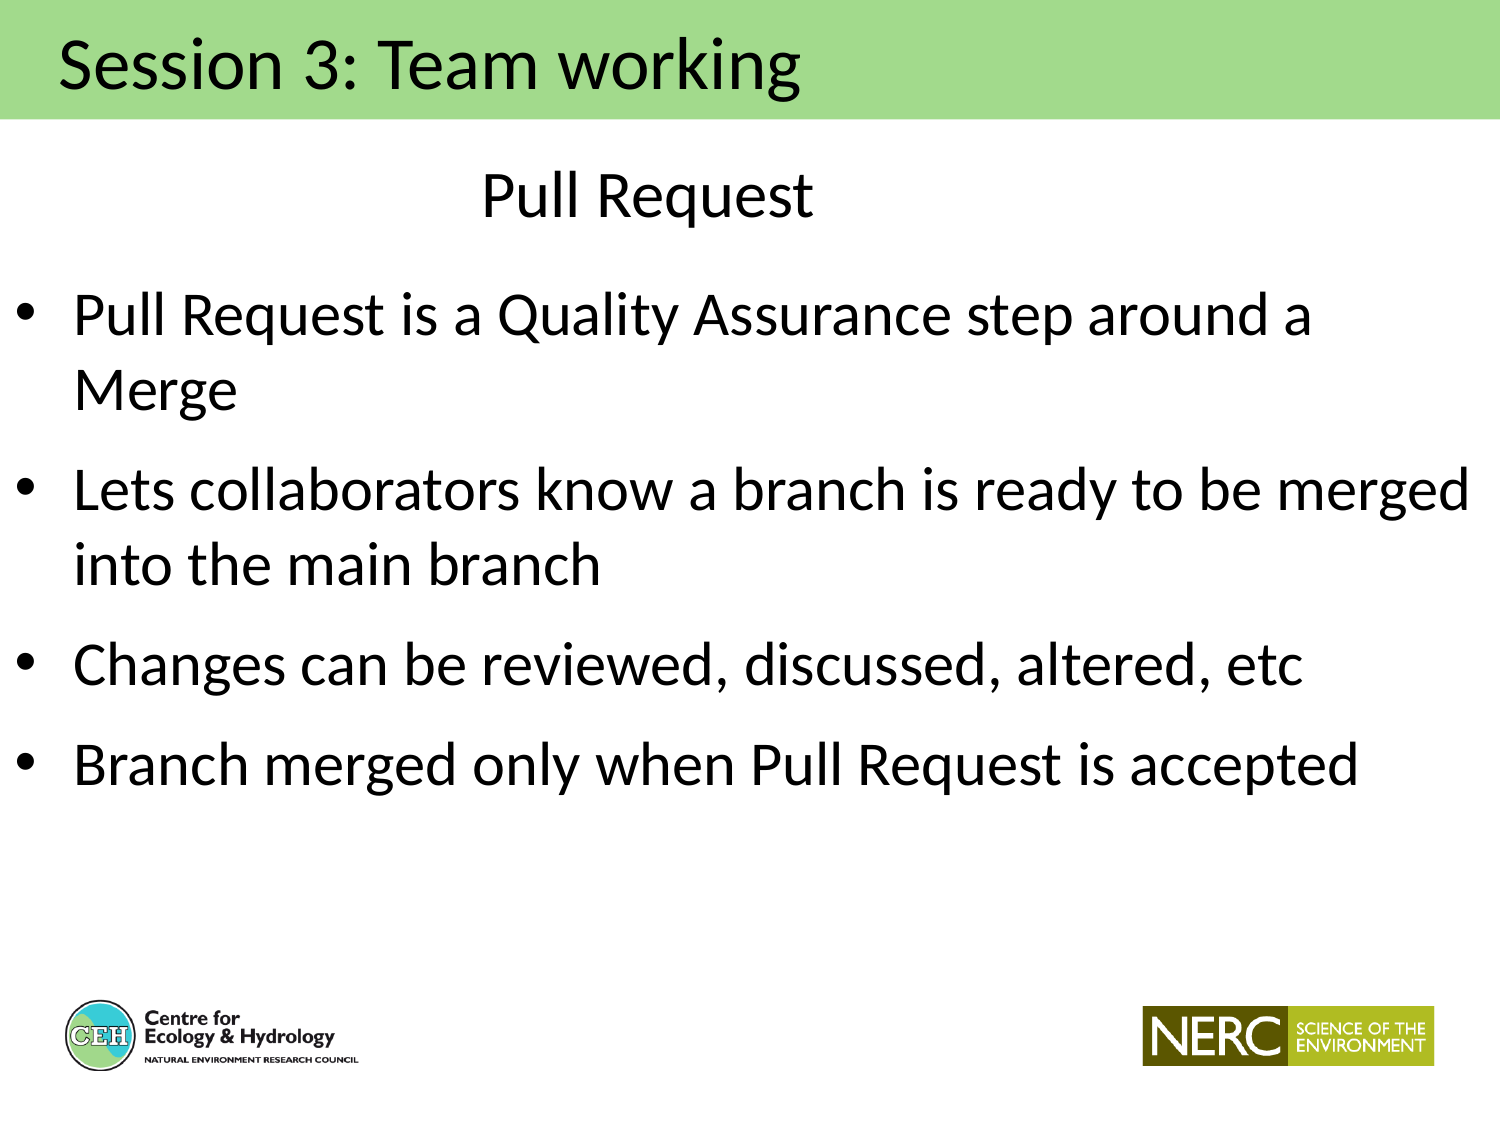

Session 3: Team working
Pull Request
Pull Request is a Quality Assurance step around a Merge
Lets collaborators know a branch is ready to be merged into the main branch
Changes can be reviewed, discussed, altered, etc
Branch merged only when Pull Request is accepted